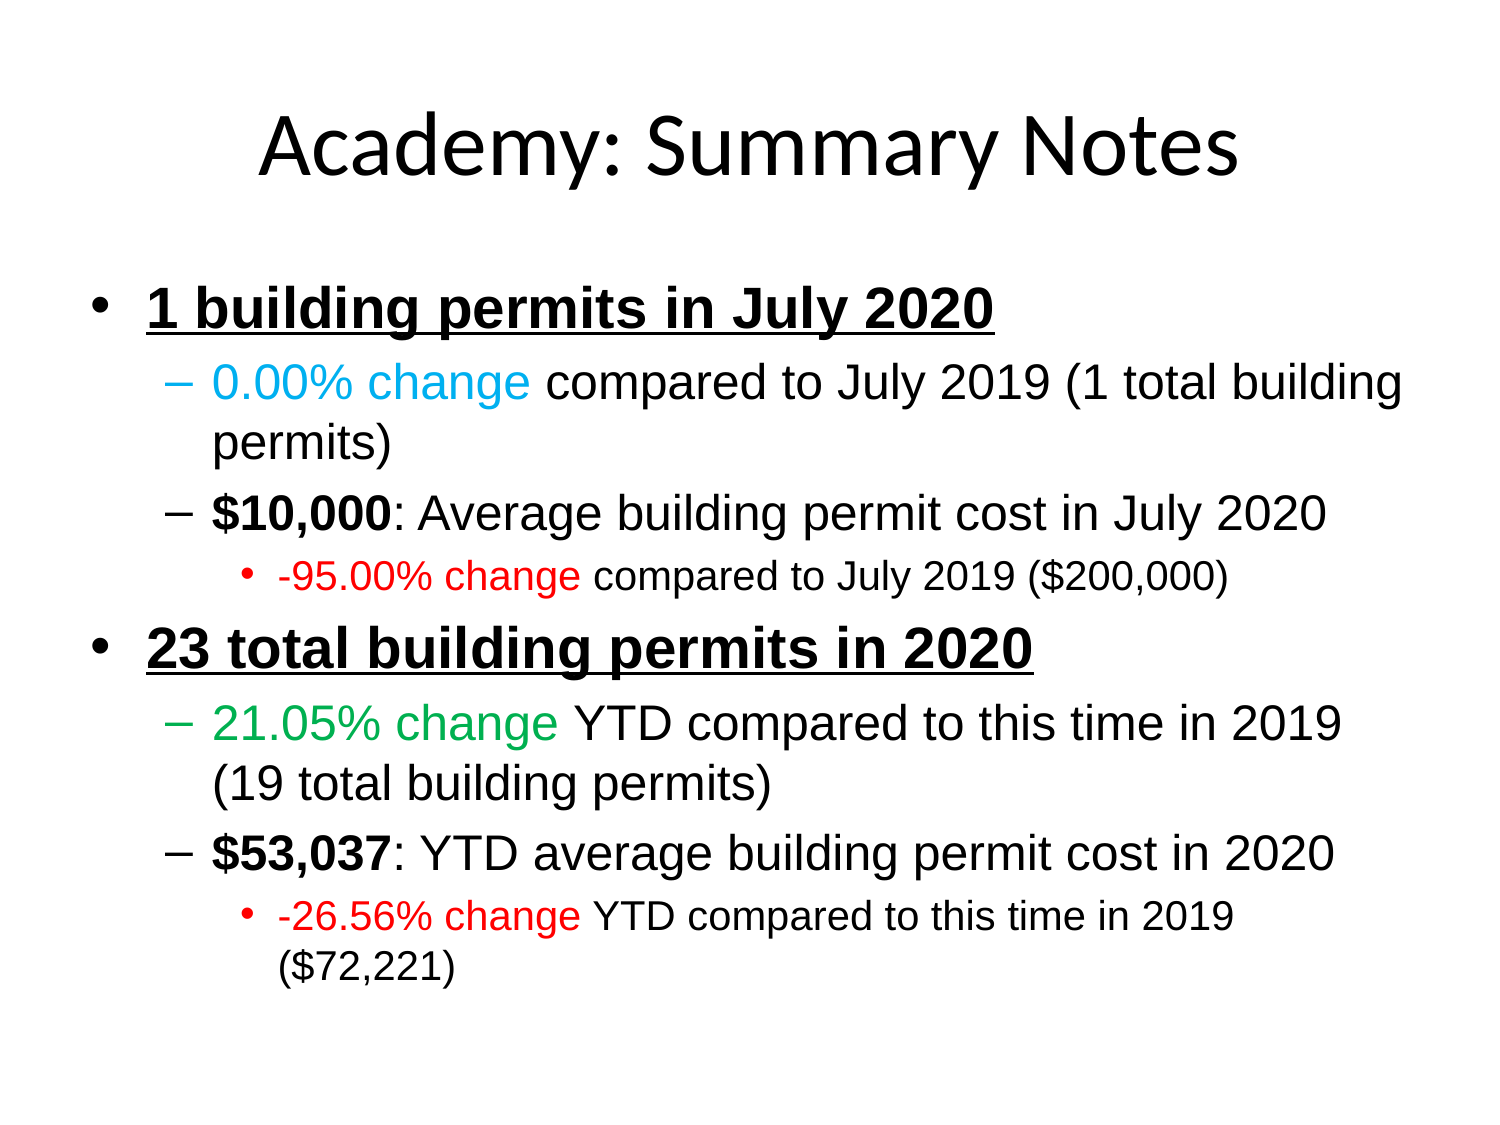

# Academy: Summary Notes
1 building permits in July 2020
0.00% change compared to July 2019 (1 total building permits)
$10,000: Average building permit cost in July 2020
-95.00% change compared to July 2019 ($200,000)
23 total building permits in 2020
21.05% change YTD compared to this time in 2019 (19 total building permits)
$53,037: YTD average building permit cost in 2020
-26.56% change YTD compared to this time in 2019 ($72,221)